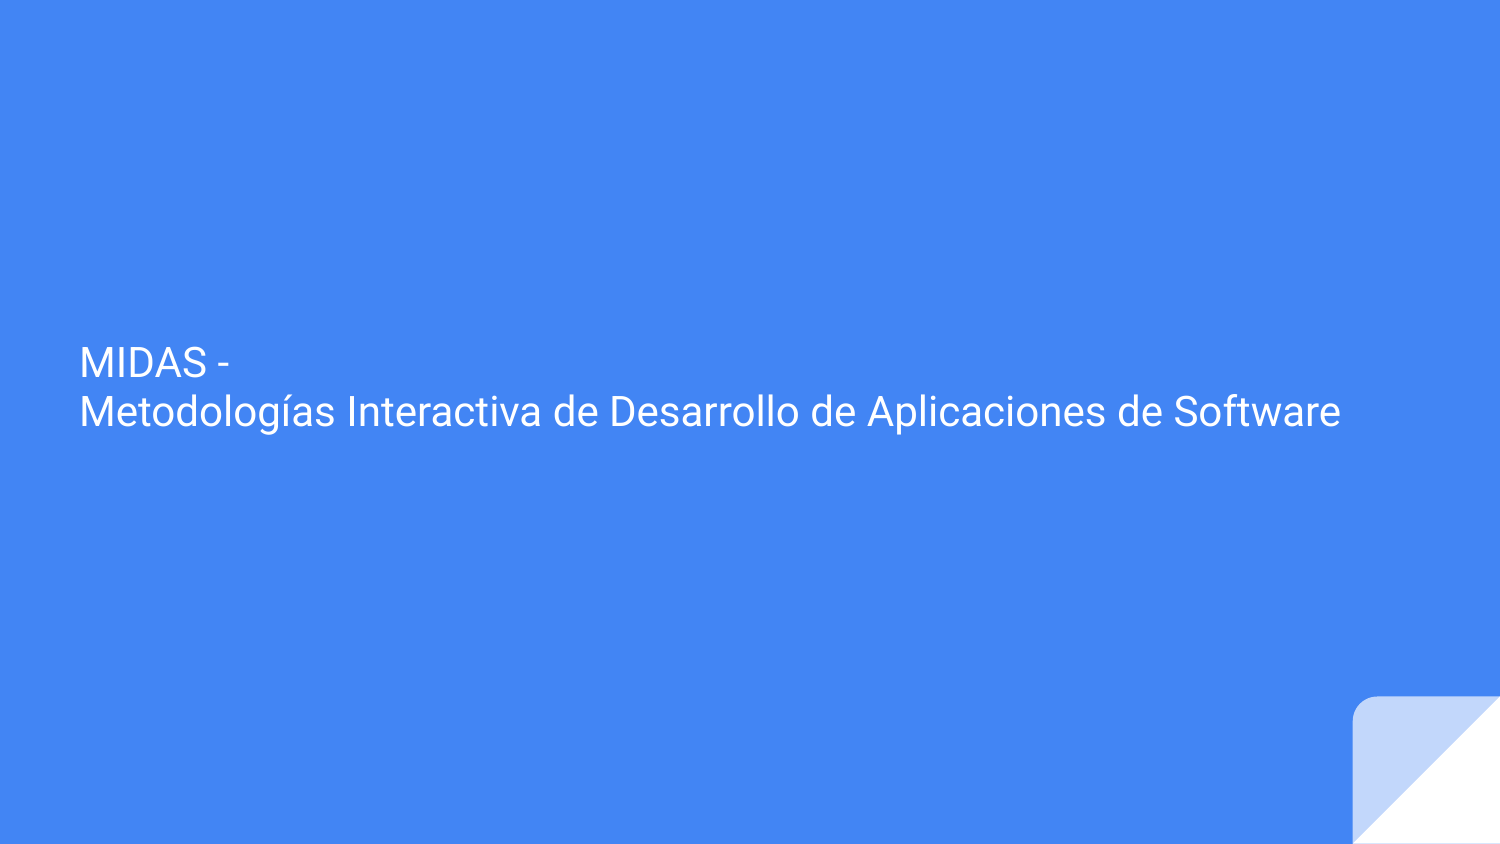

# MIDAS -
Metodologías Interactiva de Desarrollo de Aplicaciones de Software